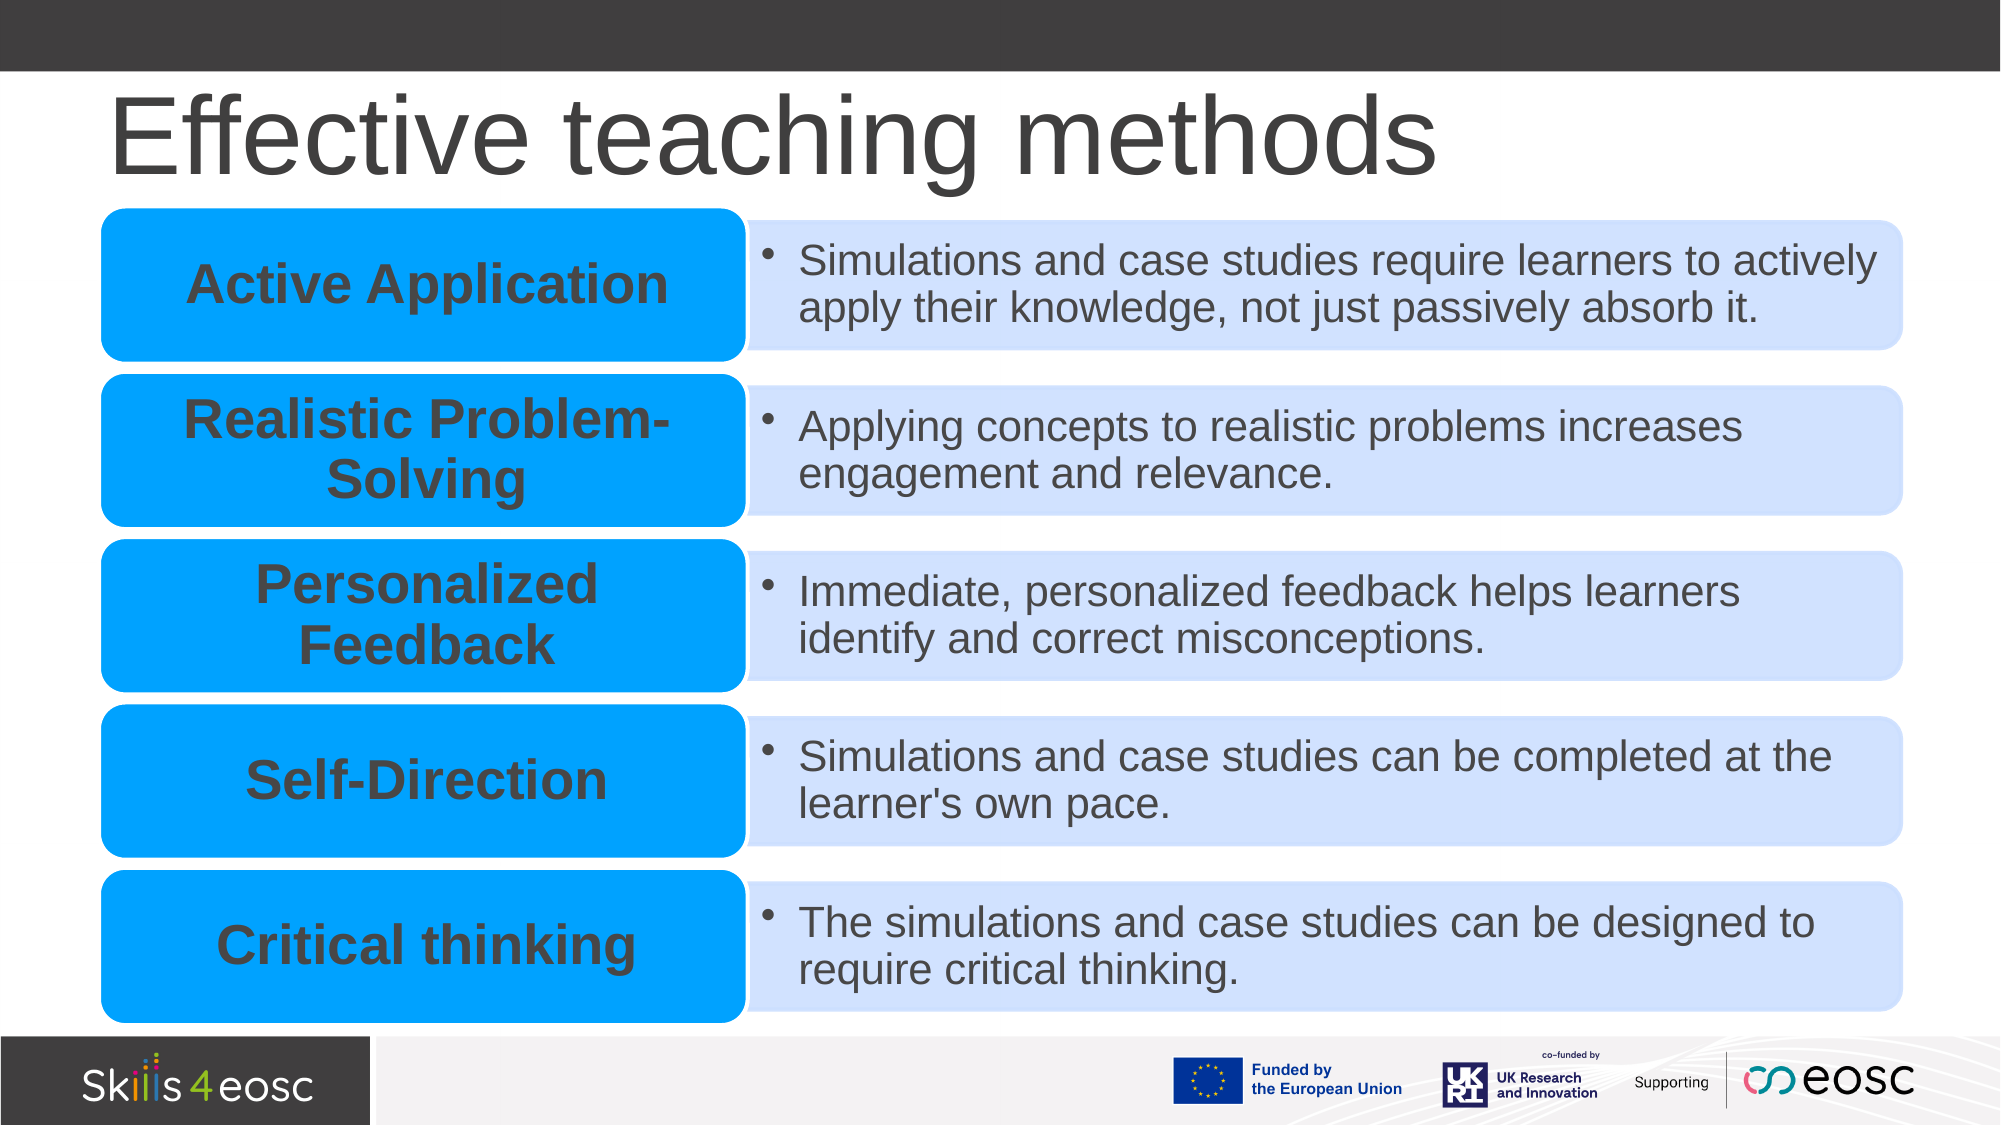

# Effective teaching methods
Simulations and case studies require learners to actively apply their knowledge, not just passively absorb it.
Active Application
Applying concepts to realistic problems increases engagement and relevance.
Realistic Problem-Solving
Immediate, personalized feedback helps learners identify and correct misconceptions.
Personalized Feedback
Simulations and case studies can be completed at the learner's own pace.
Self-Direction
The simulations and case studies can be designed to require critical thinking.
Critical thinking